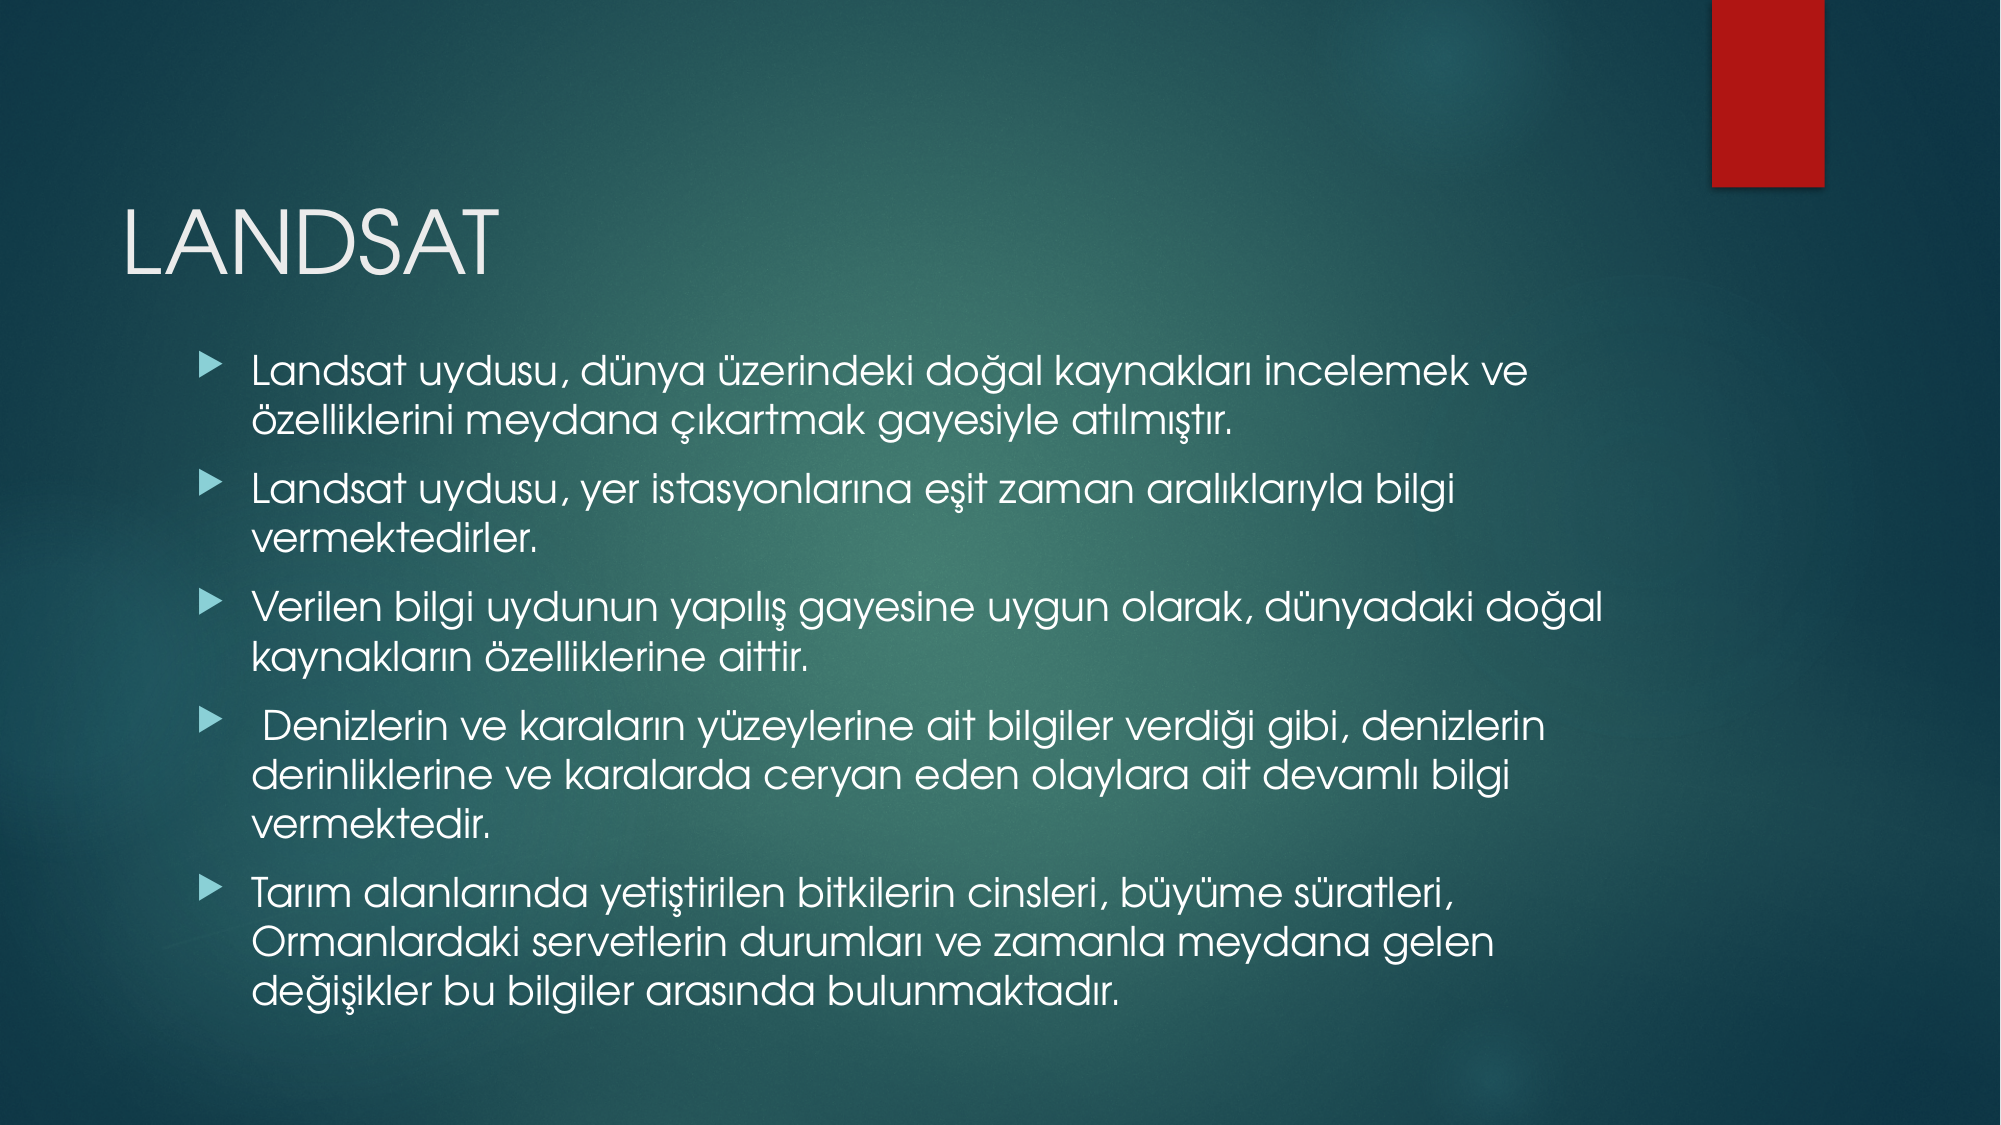

# LANDSAT
Landsat uydusu, dünya üzerindeki doğal kaynakları incelemek ve özelliklerini meydana çıkartmak gayesiyle atılmıştır.
Landsat uydusu, yer istasyonlarına eşit zaman aralıklarıyla bilgi vermektedirler.
Verilen bilgi uydunun yapılış gayesine uygun olarak, dünyadaki doğal kaynakların özelliklerine aittir.
 Denizlerin ve karaların yüzeylerine ait bilgiler verdiği gibi, denizlerin derinliklerine ve karalarda ceryan eden olaylara ait devamlı bilgi vermektedir.
Tarım alanlarında yetiştirilen bitkilerin cinsleri, büyüme süratleri, Ormanlardaki servetlerin durumları ve zamanla meydana gelen değişikler bu bilgiler arasında bulunmaktadır.